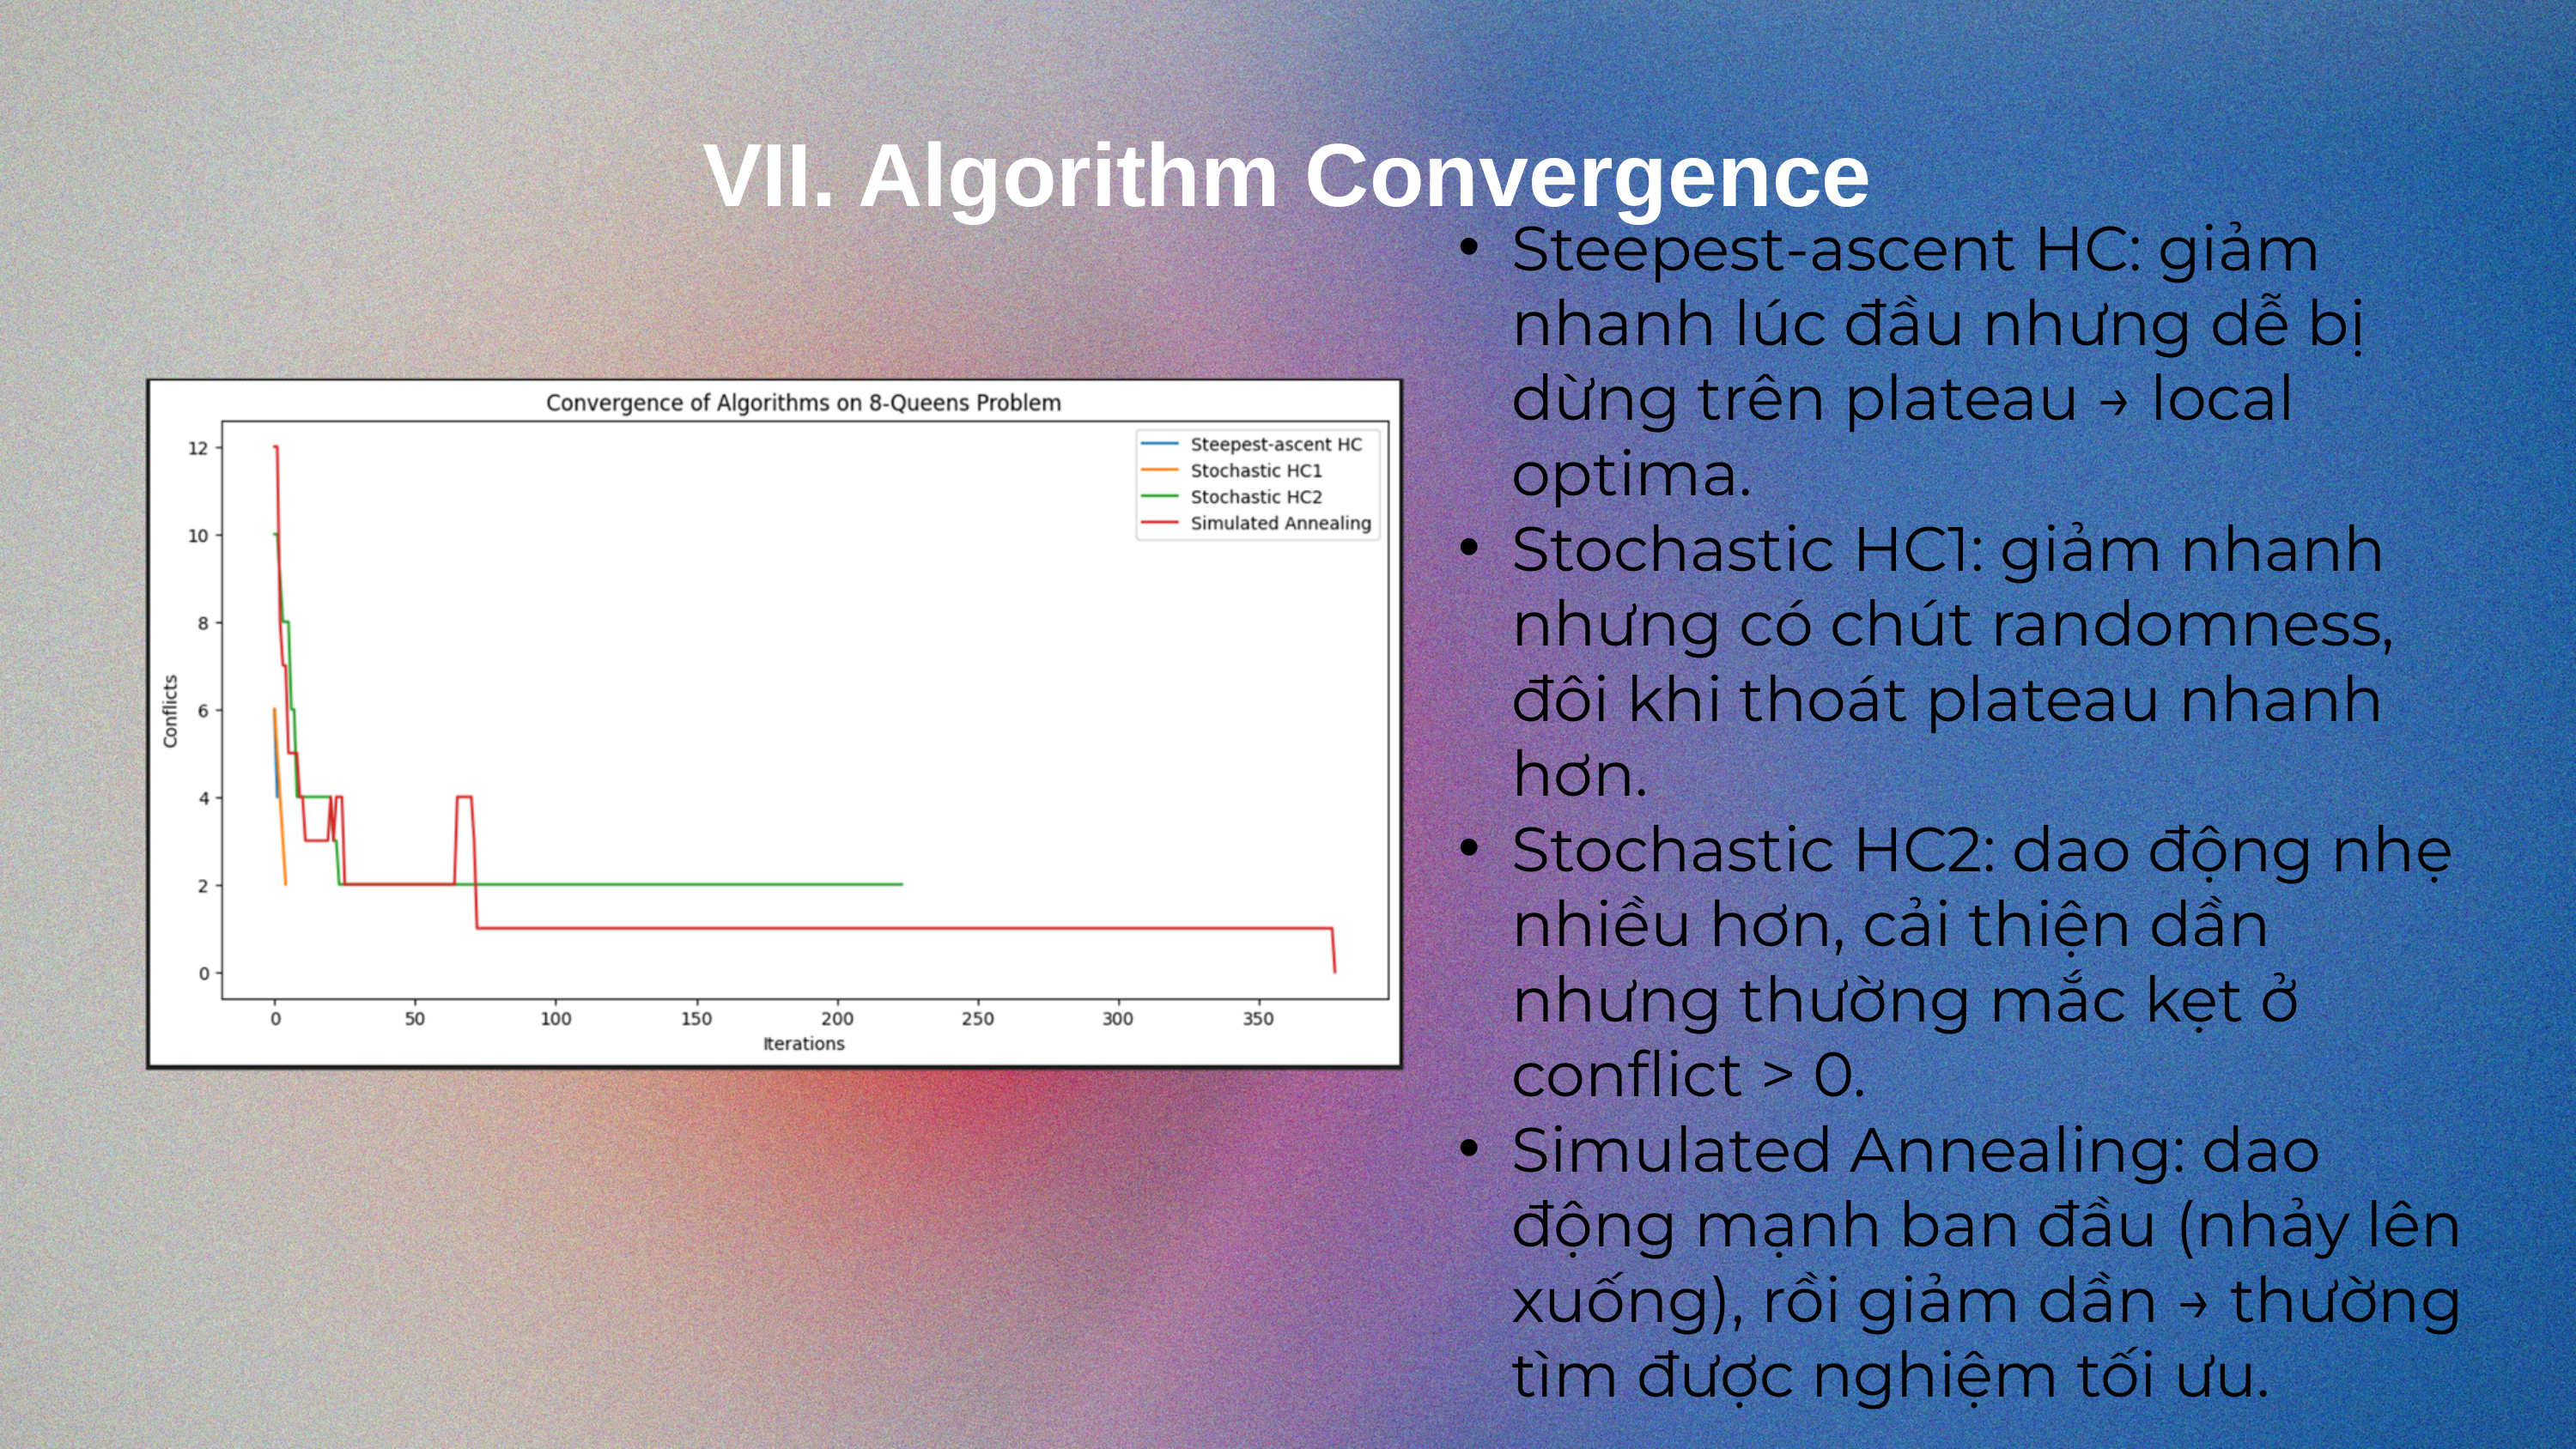

VII. Algorithm Convergence
Steepest-ascent HC: giảm nhanh lúc đầu nhưng dễ bị dừng trên plateau → local optima.
Stochastic HC1: giảm nhanh nhưng có chút randomness, đôi khi thoát plateau nhanh hơn.
Stochastic HC2: dao động nhẹ nhiều hơn, cải thiện dần nhưng thường mắc kẹt ở conflict > 0.
Simulated Annealing: dao động mạnh ban đầu (nhảy lên xuống), rồi giảm dần → thường tìm được nghiệm tối ưu.